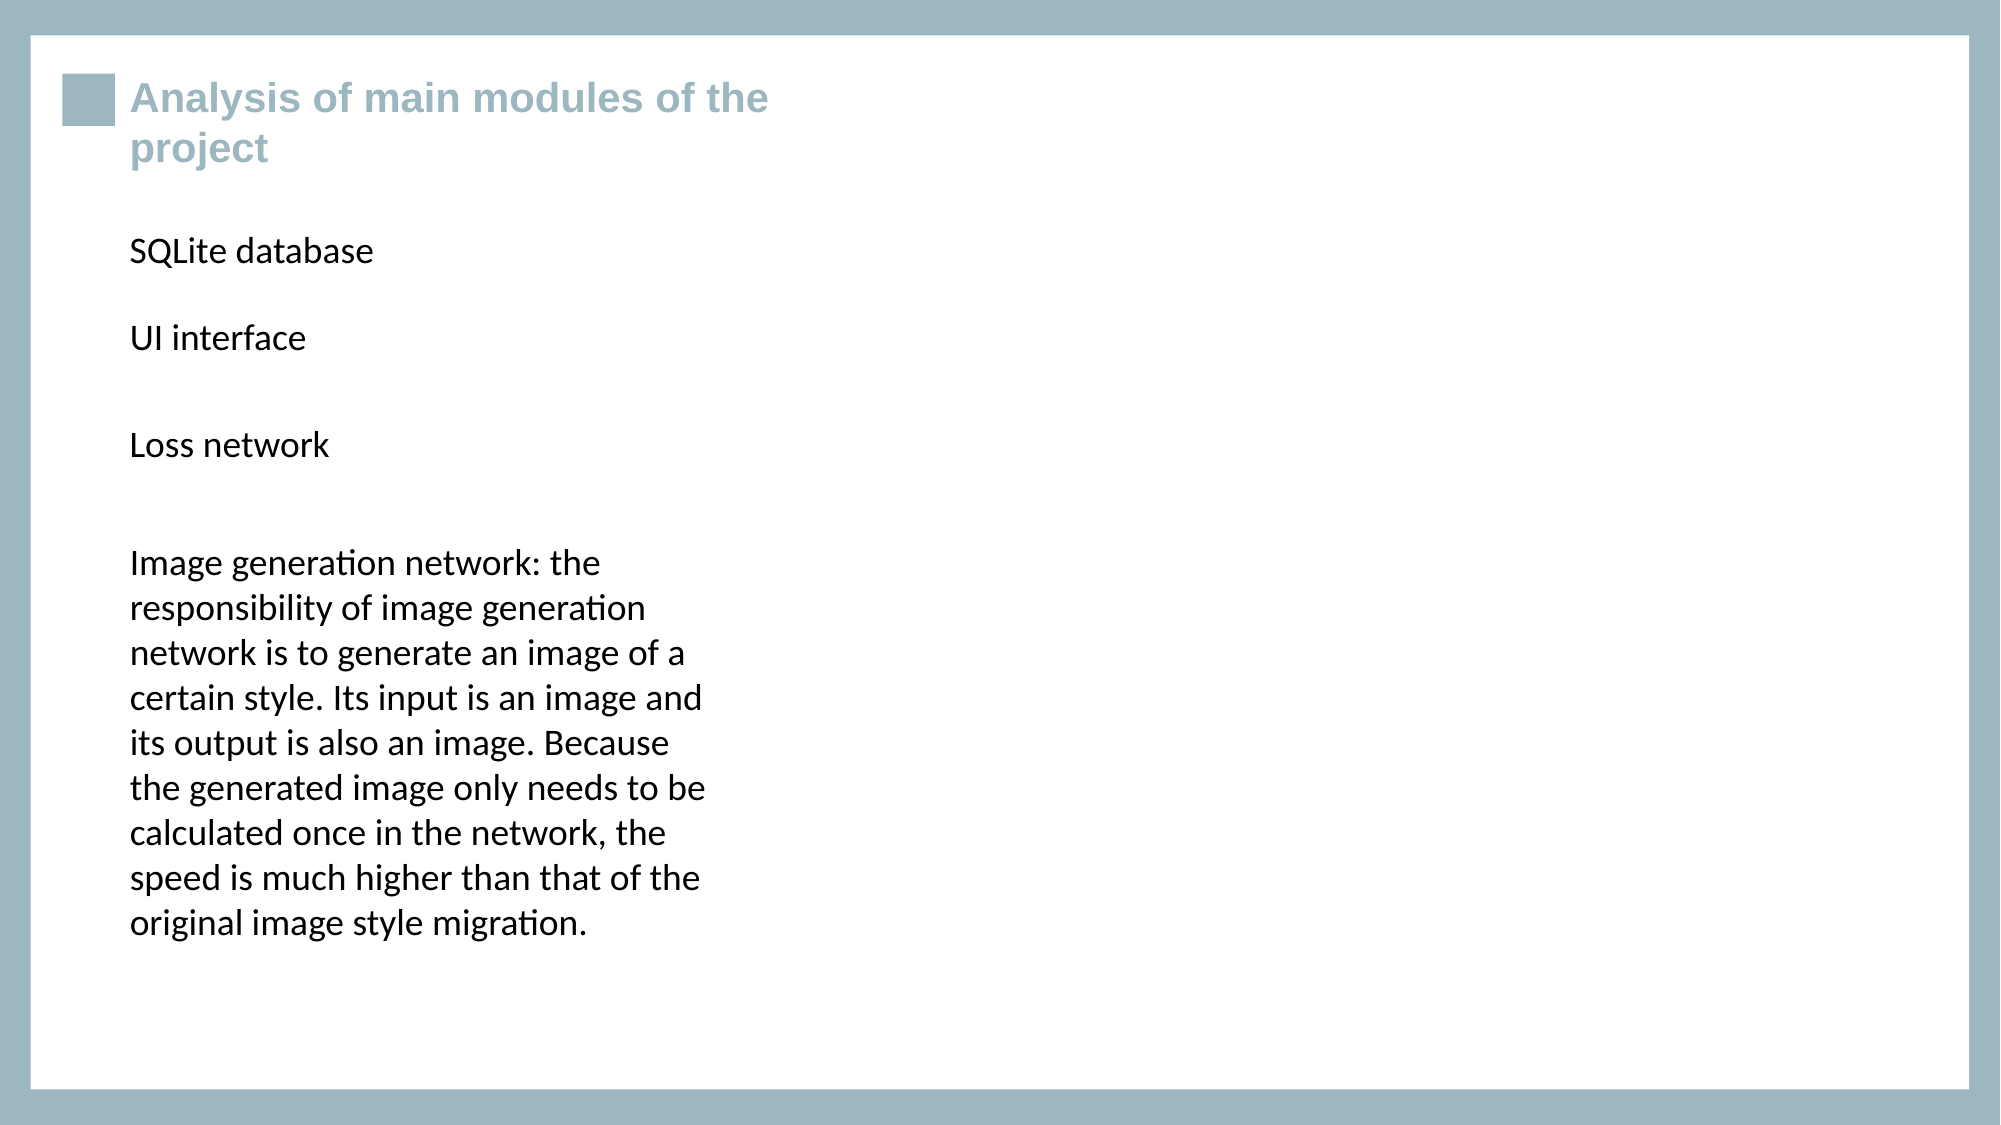

Analysis of main modules of the project

SQLite database
UI interface
Loss network
Image generation network: the responsibility of image generation network is to generate an image of a certain style. Its input is an image and its output is also an image. Because the generated image only needs to be calculated once in the network, the speed is much higher than that of the original image style migration.